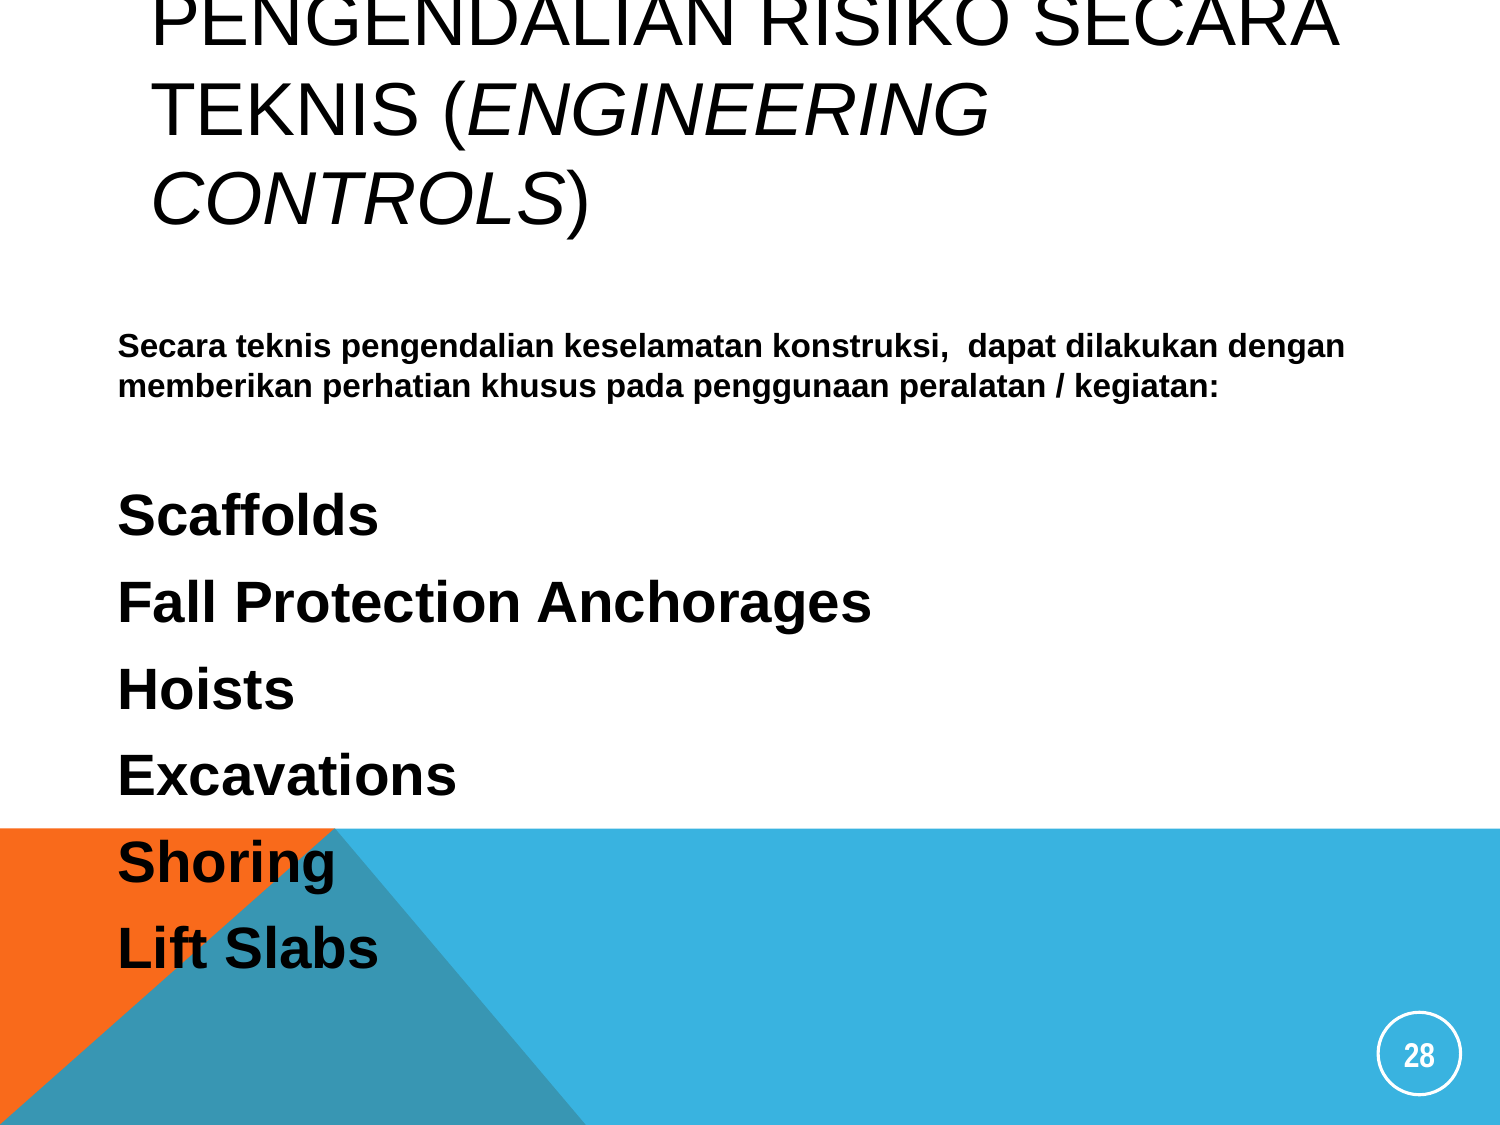

# Pengendalian Risiko secara Teknis (Engineering Controls)
Secara teknis pengendalian keselamatan konstruksi,  dapat dilakukan dengan memberikan perhatian khusus pada penggunaan peralatan / kegiatan:

Scaffolds
Fall Protection Anchorages
Hoists
Excavations
Shoring
Lift Slabs

28